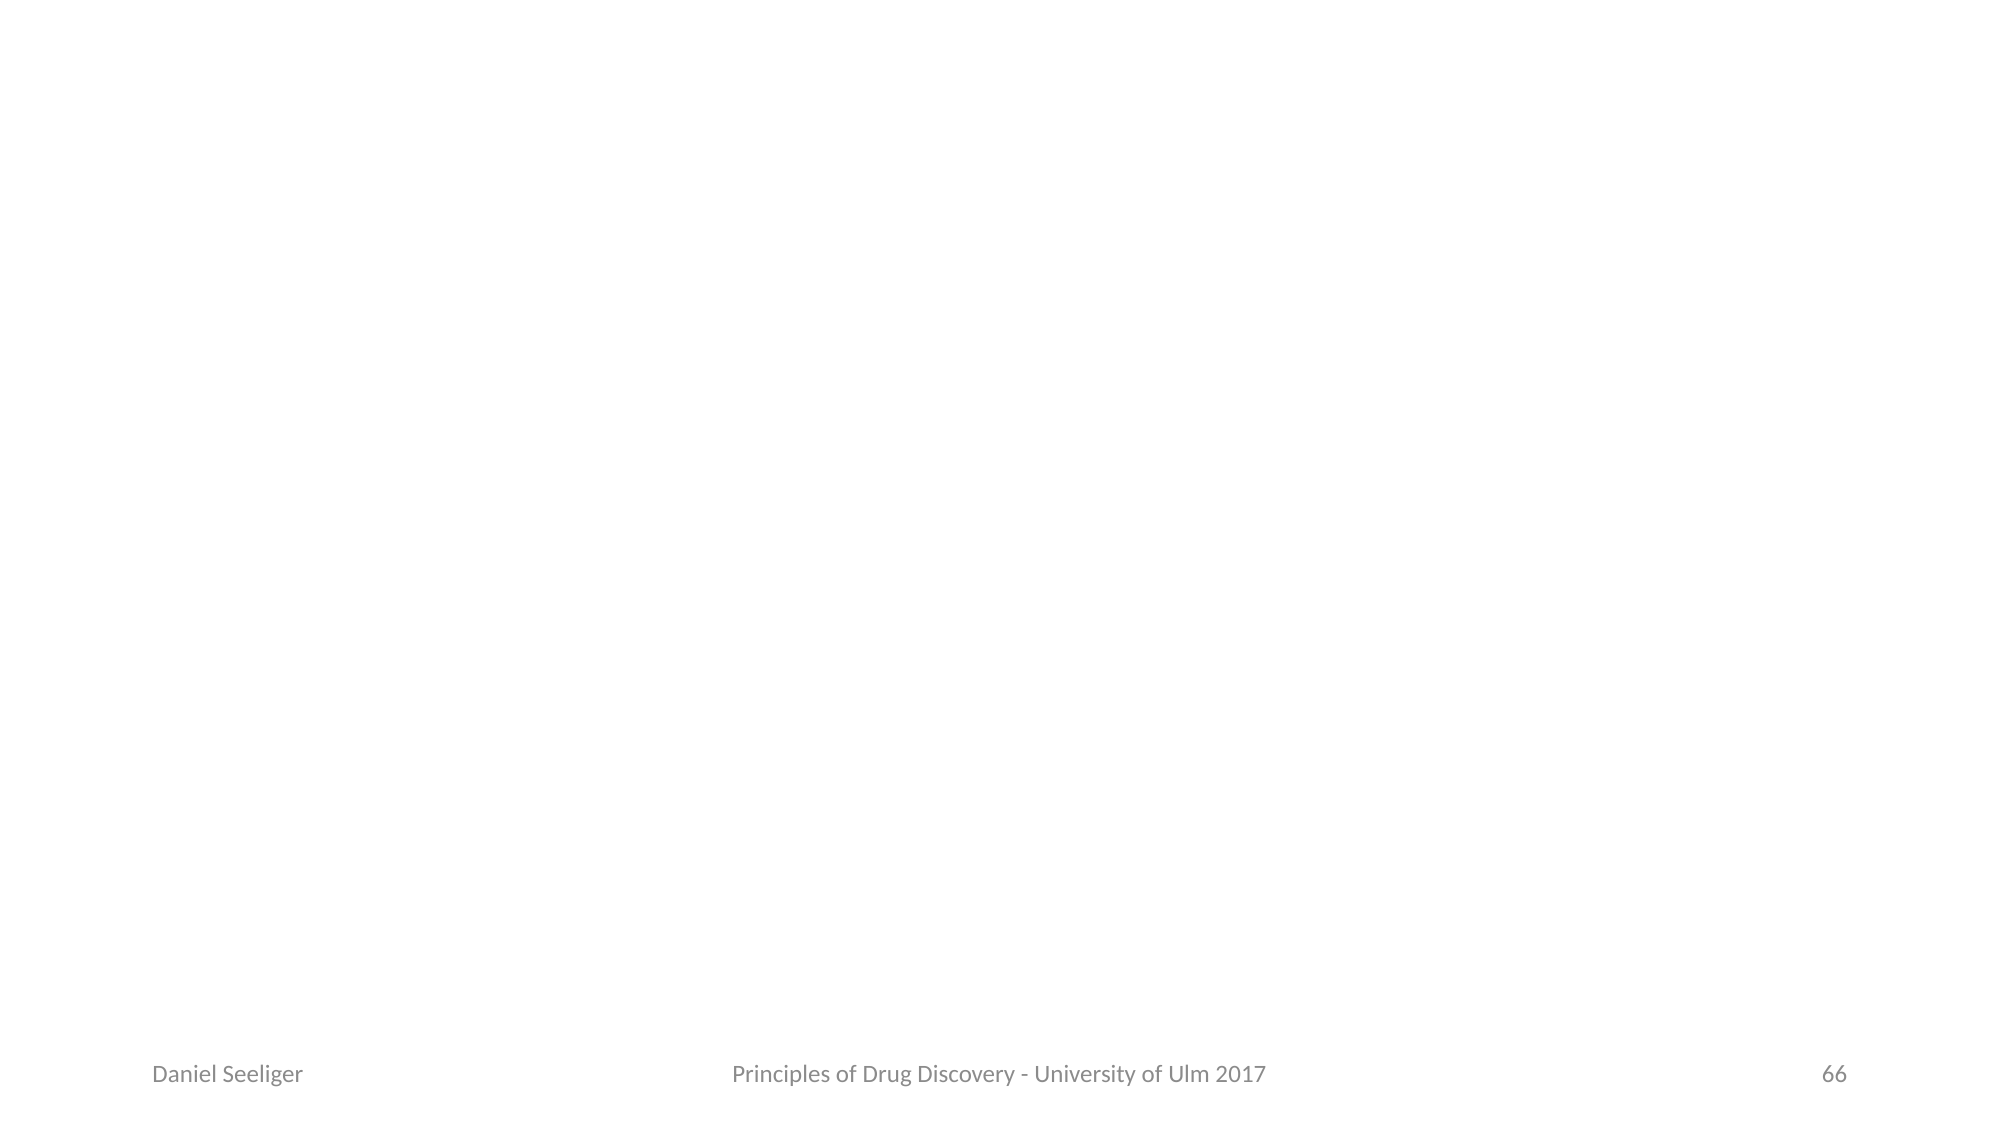

Daniel Seeliger
Principles of Drug Discovery - University of Ulm 2017
66